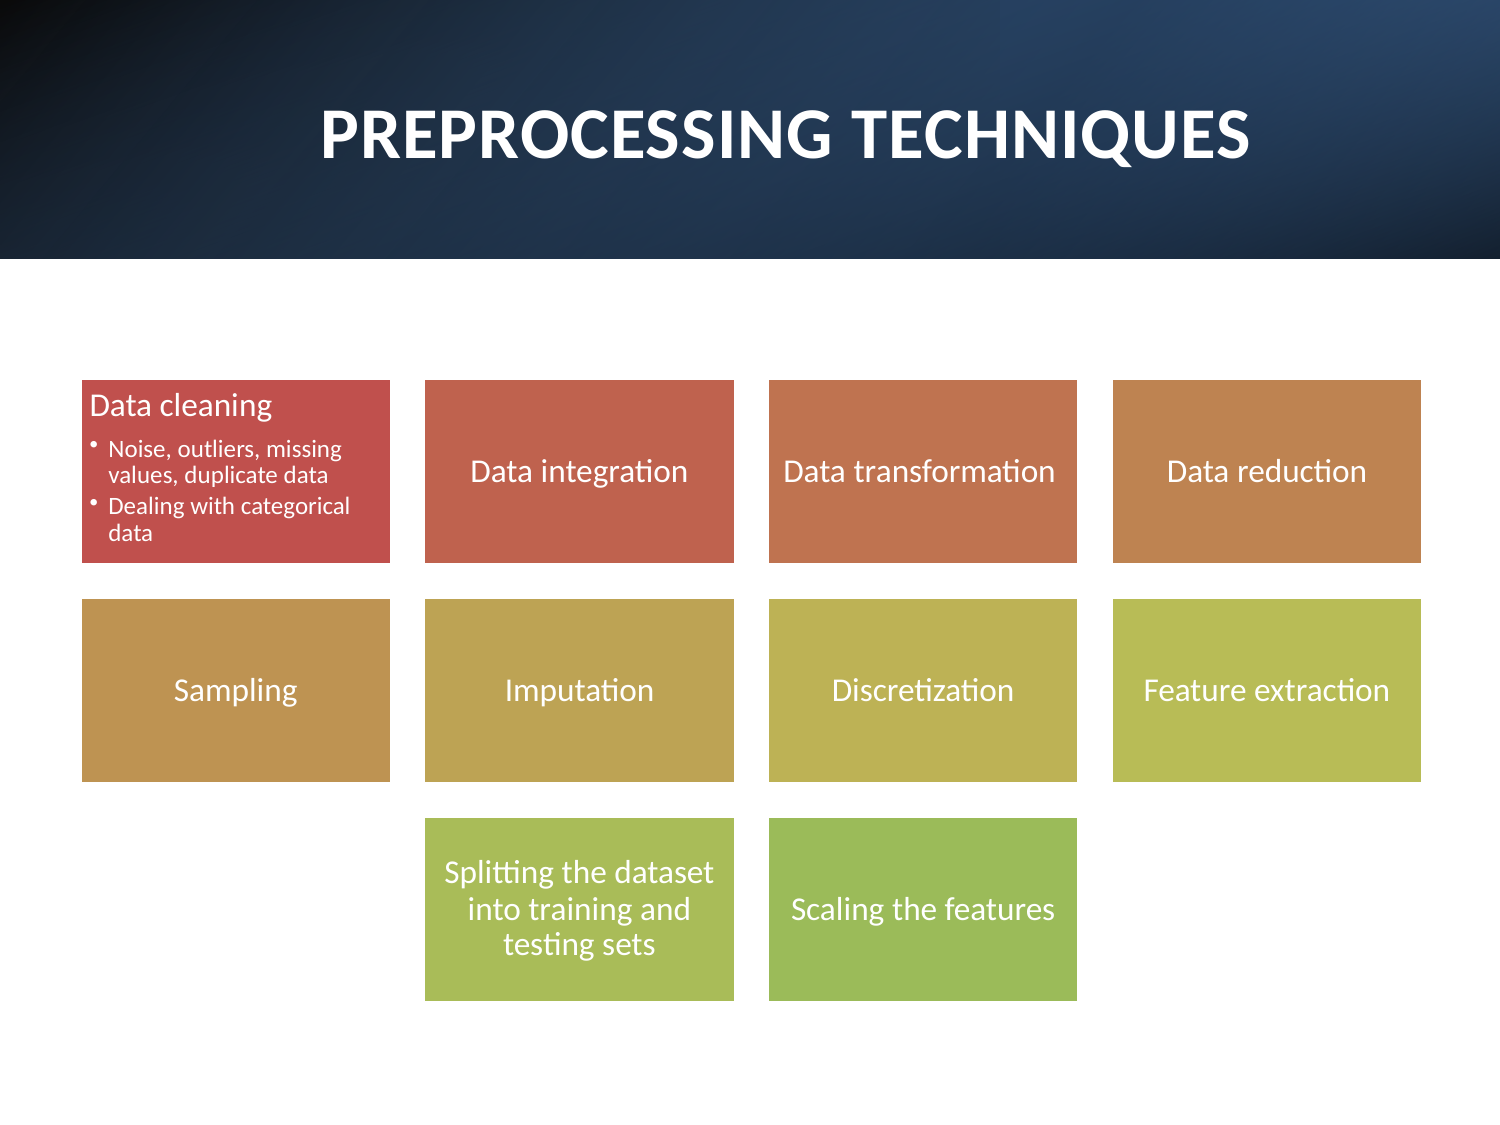

# Preprocessing Techniques
Data cleaning
Noise, outliers, missing values, duplicate data
Dealing with categorical data
Data integration
Data transformation
Data reduction
Sampling
Imputation
Discretization
Feature extraction
Splitting the dataset into training and testing sets
Scaling the features